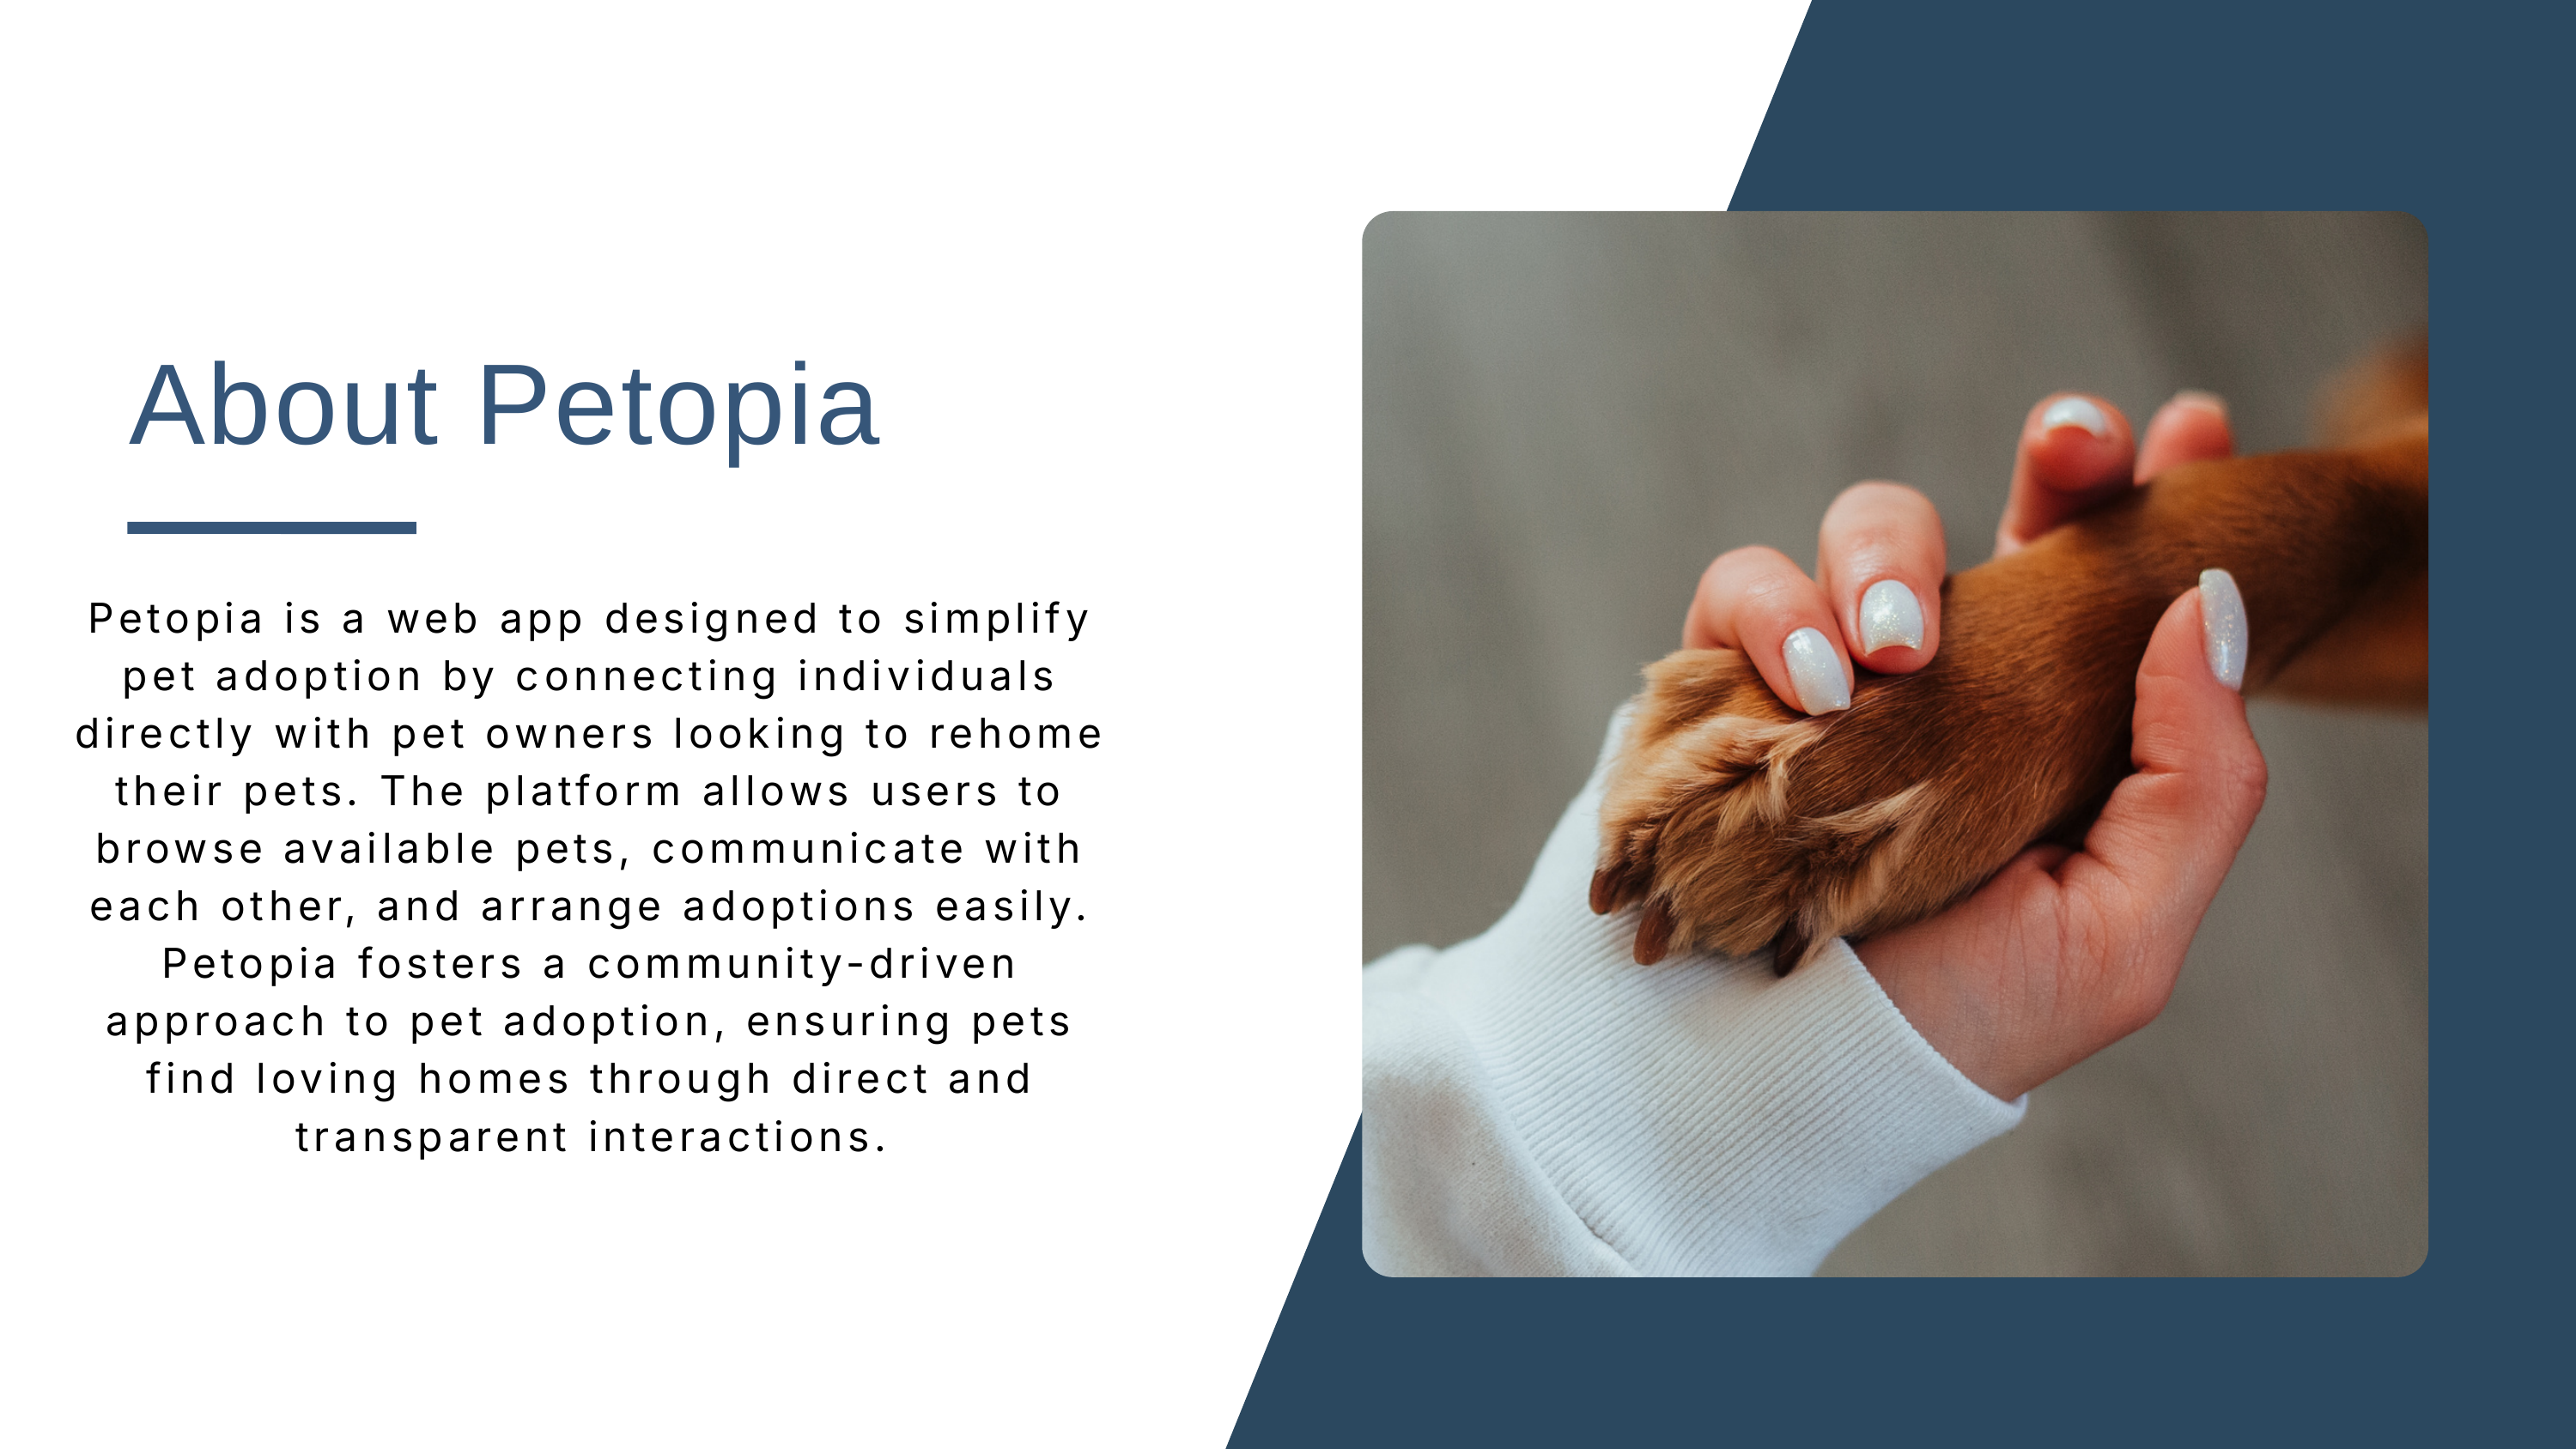

About Petopia

Petopia is a web app designed to simplify pet adoption by connecting individuals directly with pet owners looking to rehome their pets. The platform allows users to browse available pets, communicate with each other, and arrange adoptions easily. Petopia fosters a community-driven approach to pet adoption, ensuring pets find loving homes through direct and transparent interactions.